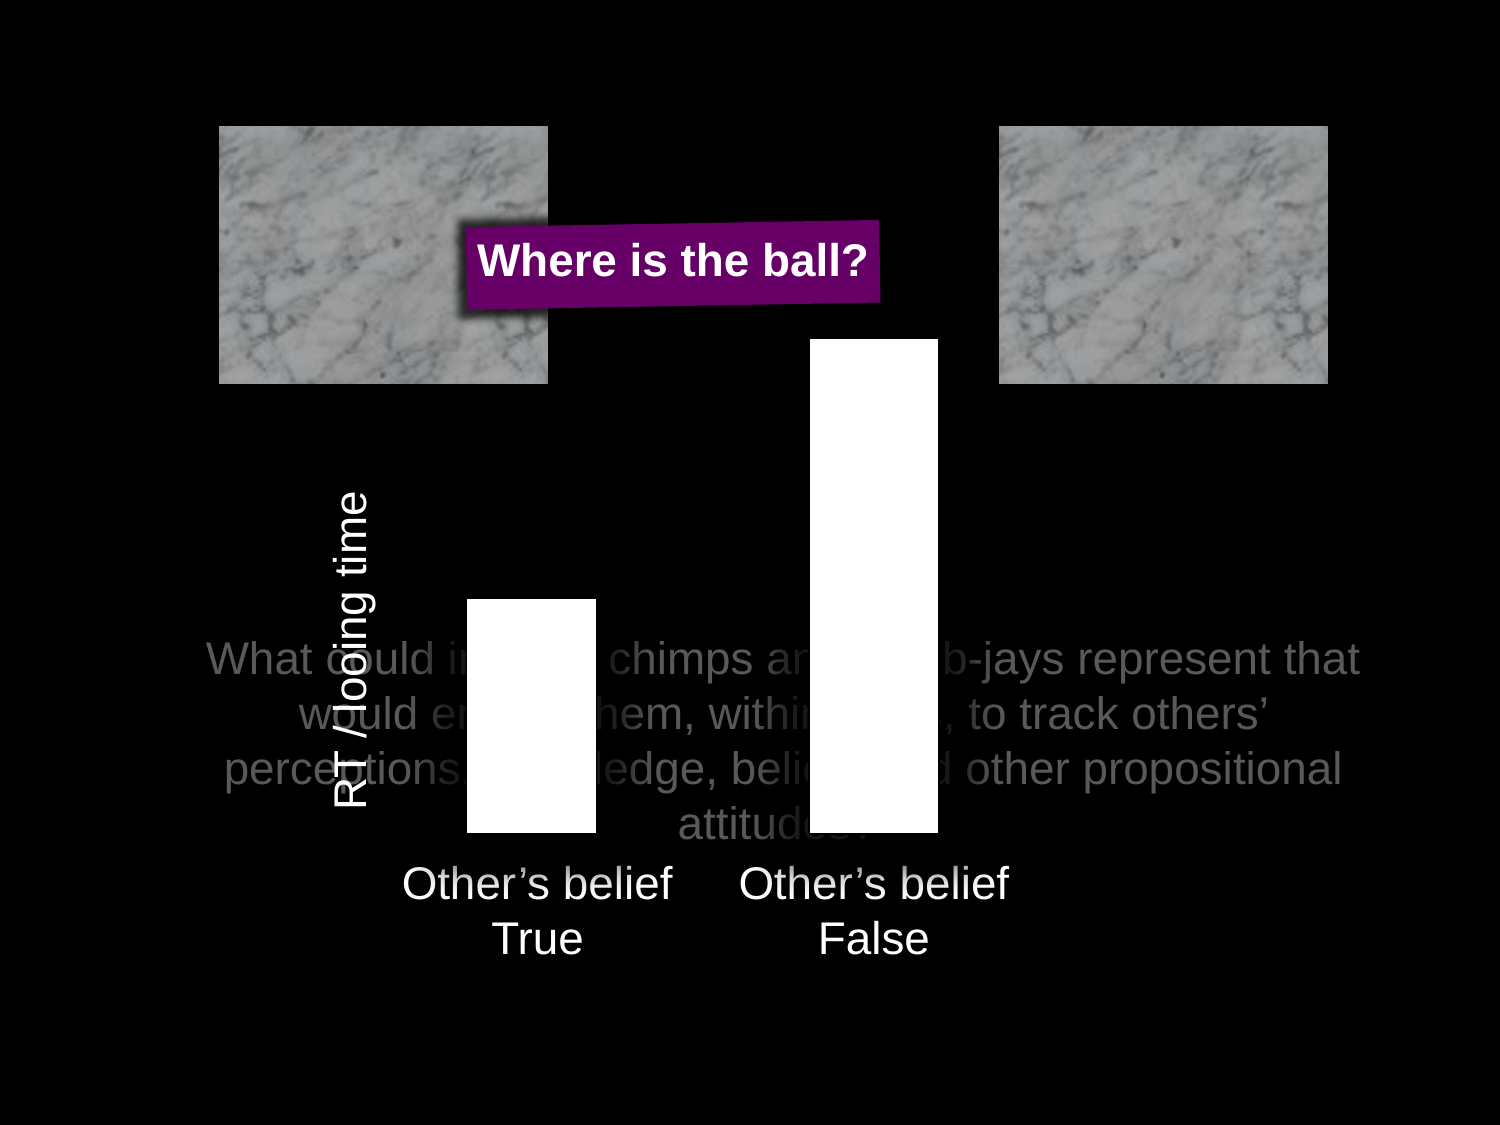

Where is the ball?

puzzle

RT / looing time
What could infants, chimps and scrub-jays represent that would enable them, within limits, to track others’ perceptions, knowledge, beliefs and other propositional attitudes?
Other’s belief True
Other’s belief False